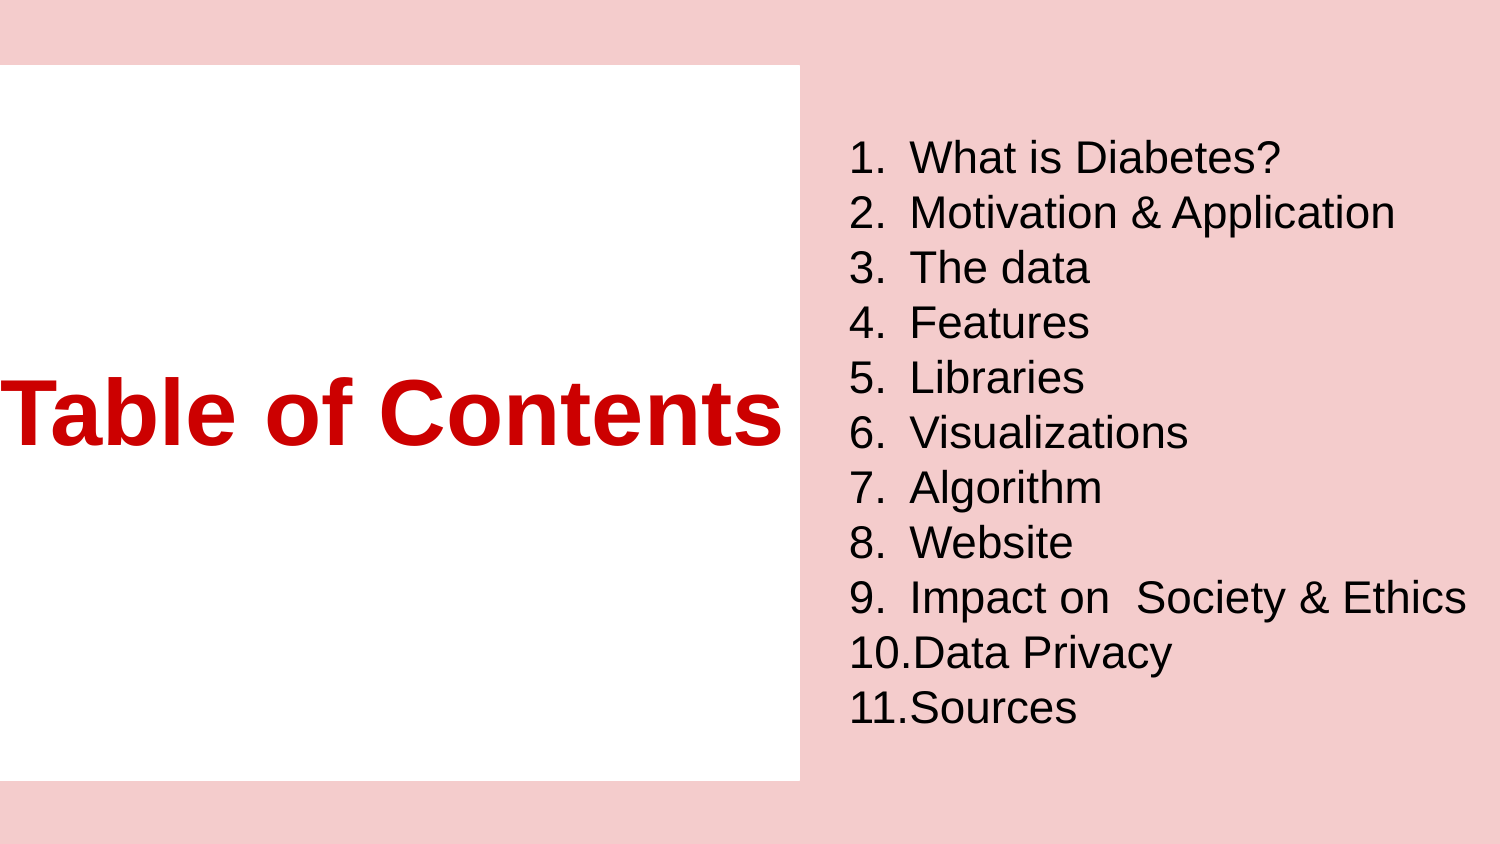

What is Diabetes?
Motivation & Application
The data
Features
Libraries
Visualizations
Algorithm
Website
Impact on  Society & Ethics
Data Privacy
Sources
Table of Contents